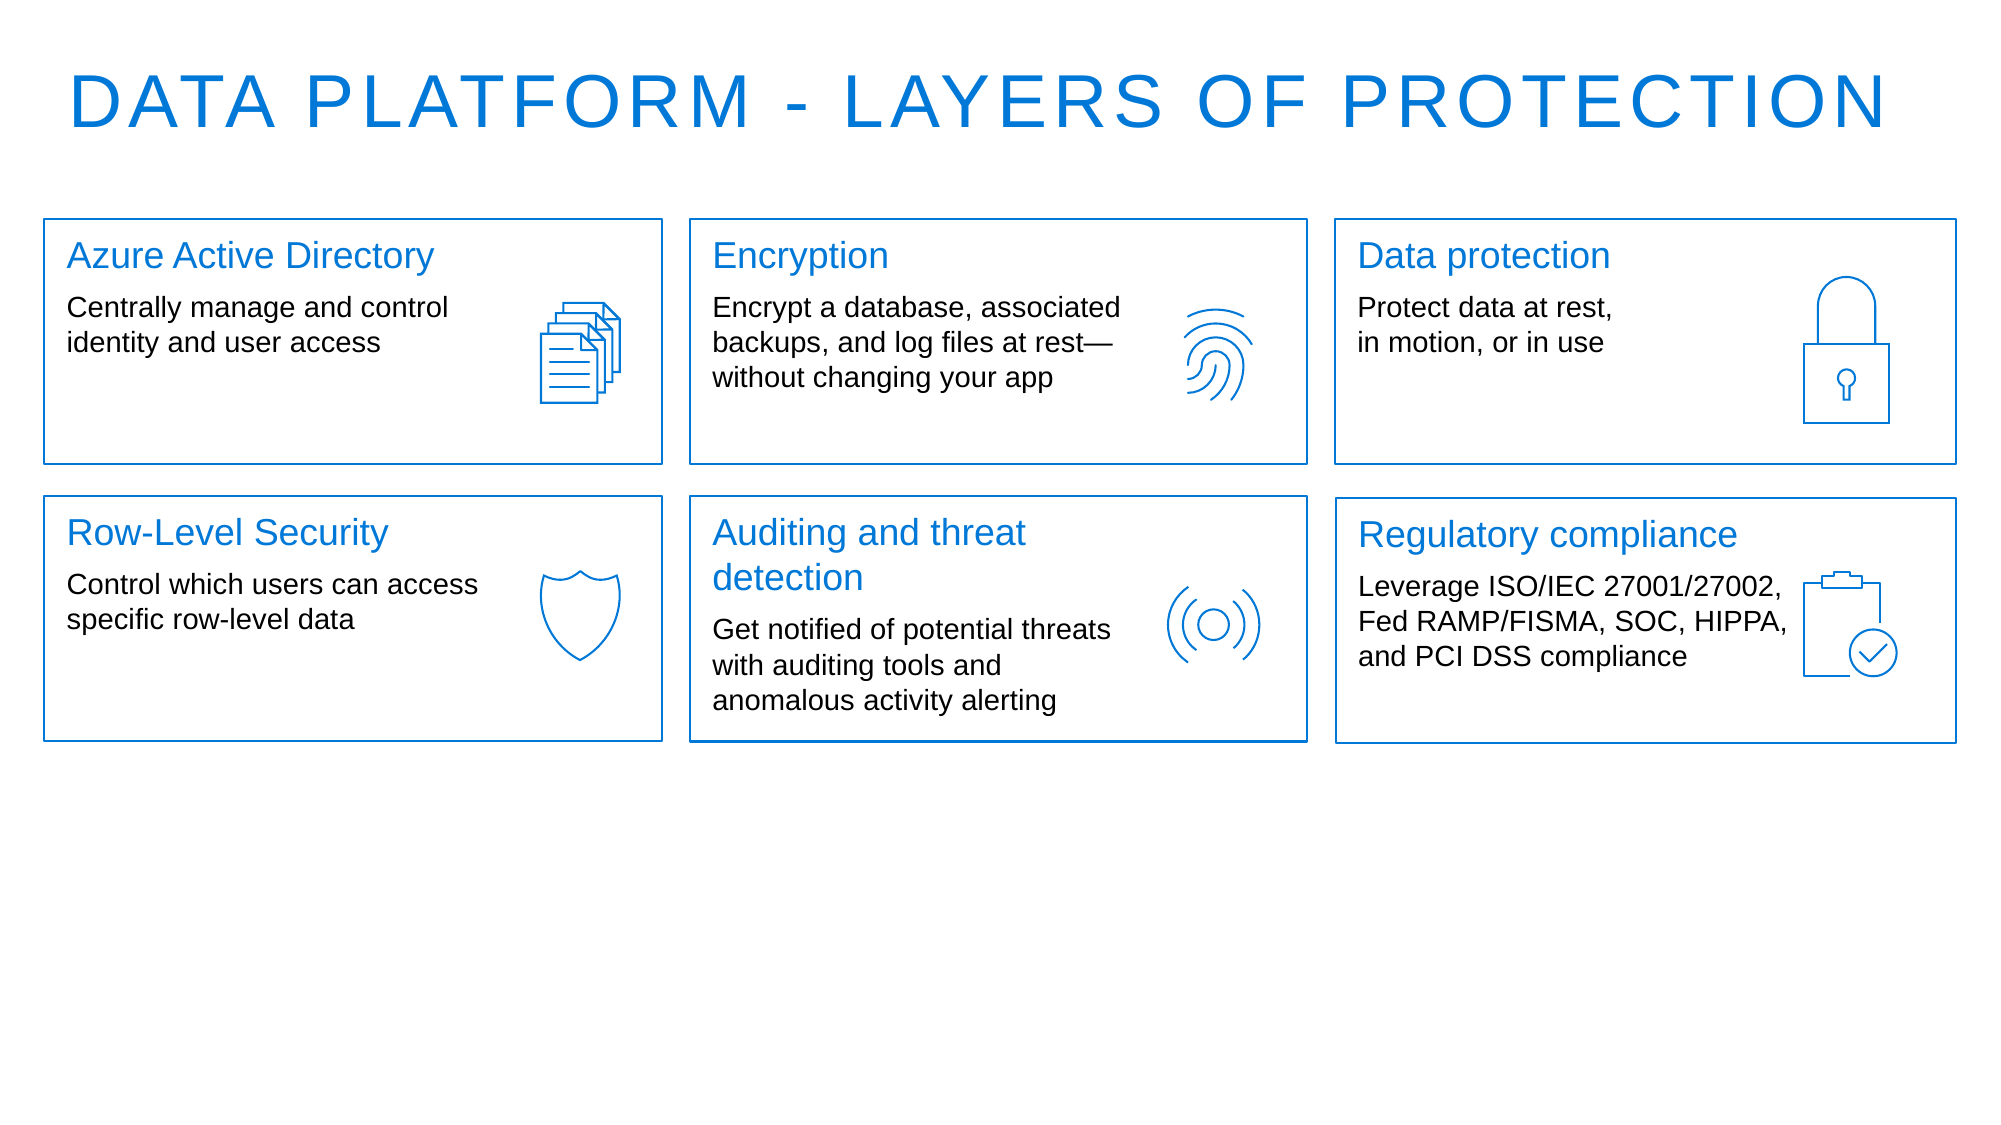

# Data Platform - Layers of protection
Data protection
Protect data at rest,
in motion, or in use
Encryption
Encrypt a database, associated backups, and log files at rest—without changing your app
Azure Active Directory
Centrally manage and control identity and user access

Row-Level Security
Control which users can access specific row-level data
Auditing and threat detection
Get notified of potential threats
with auditing tools and
anomalous activity alerting
Regulatory compliance
Leverage ISO/IEC 27001/27002,
Fed RAMP/FISMA, SOC, HIPPA,
and PCI DSS compliance